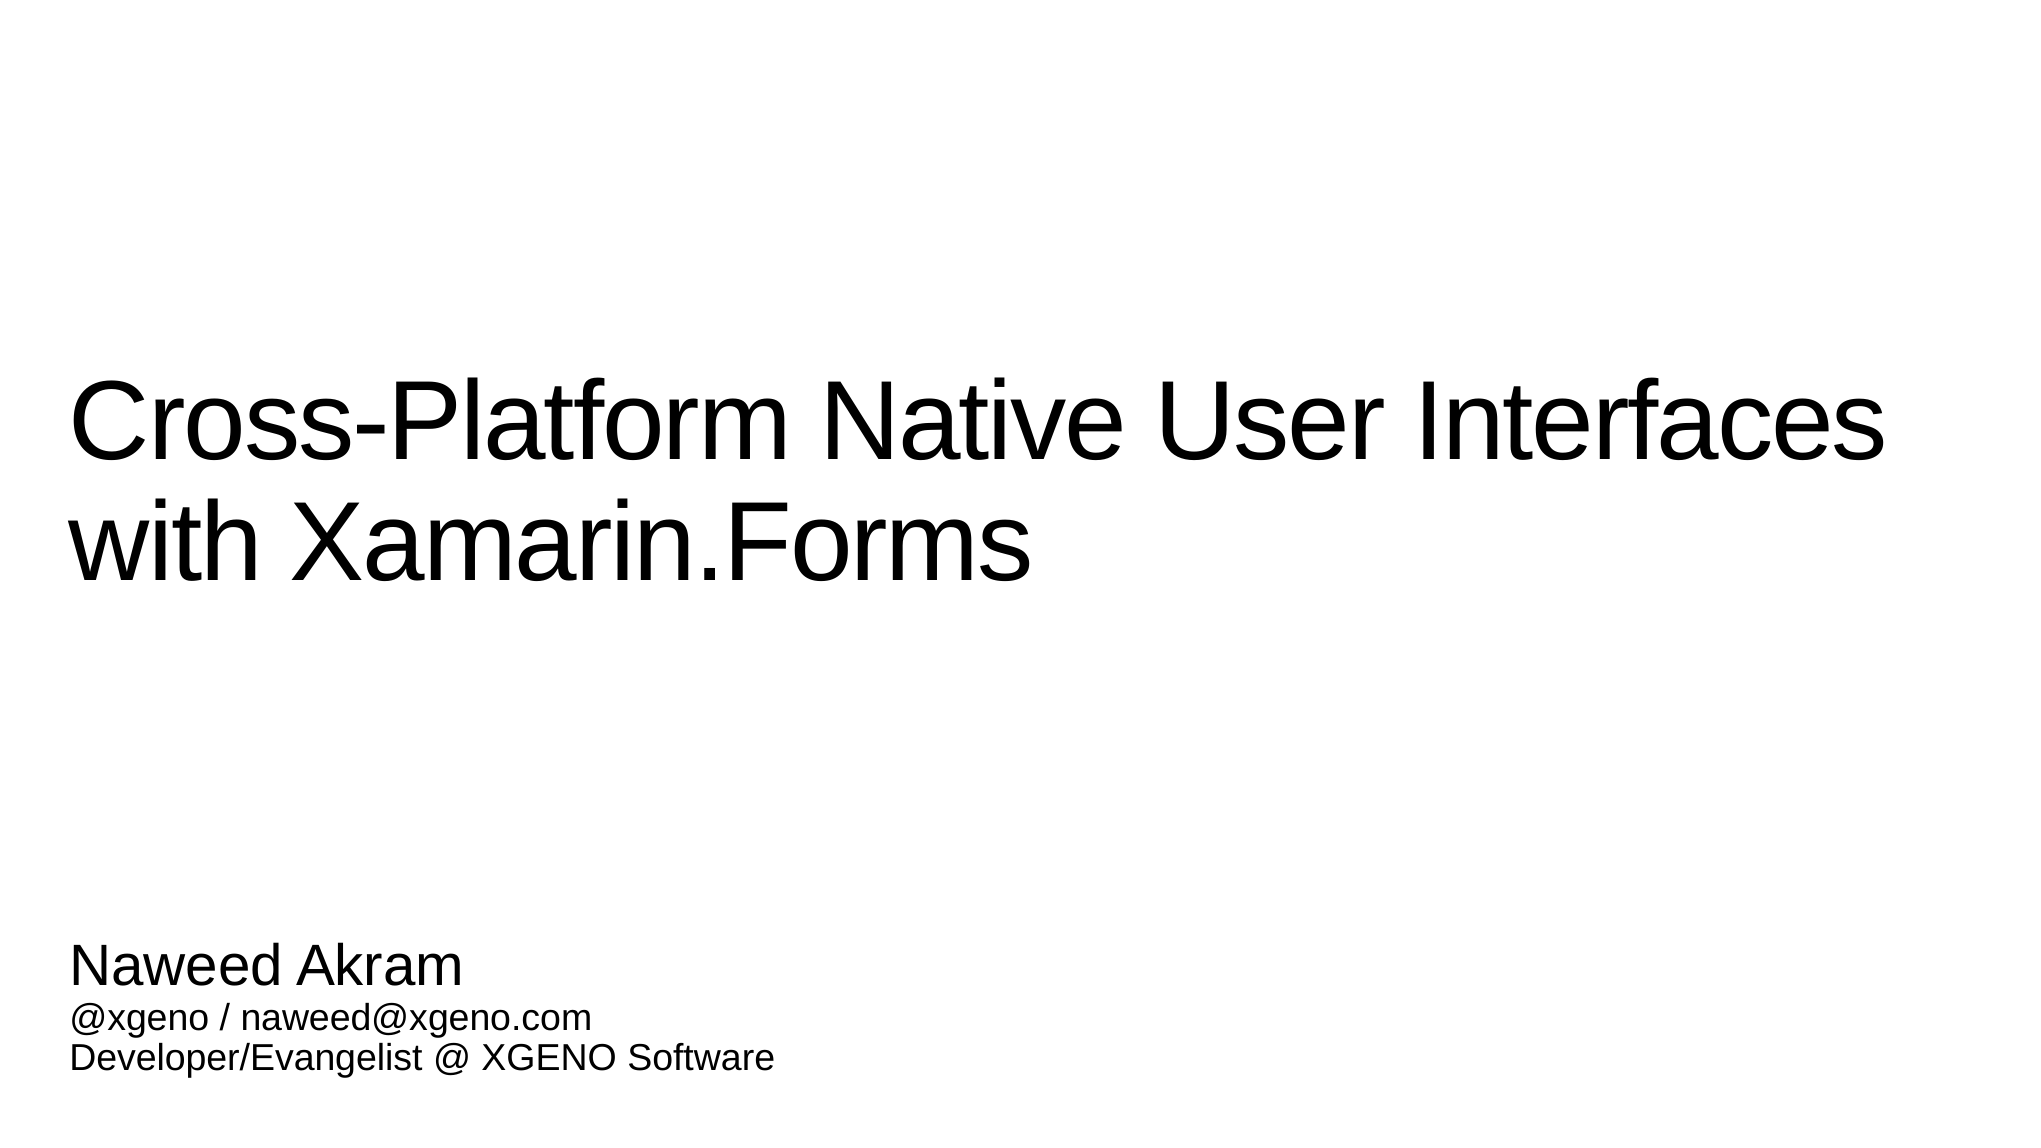

# Cross-Platform Native User Interfaces with Xamarin.Forms
Naweed Akram
@xgeno / naweed@xgeno.com
Developer/Evangelist @ XGENO Software